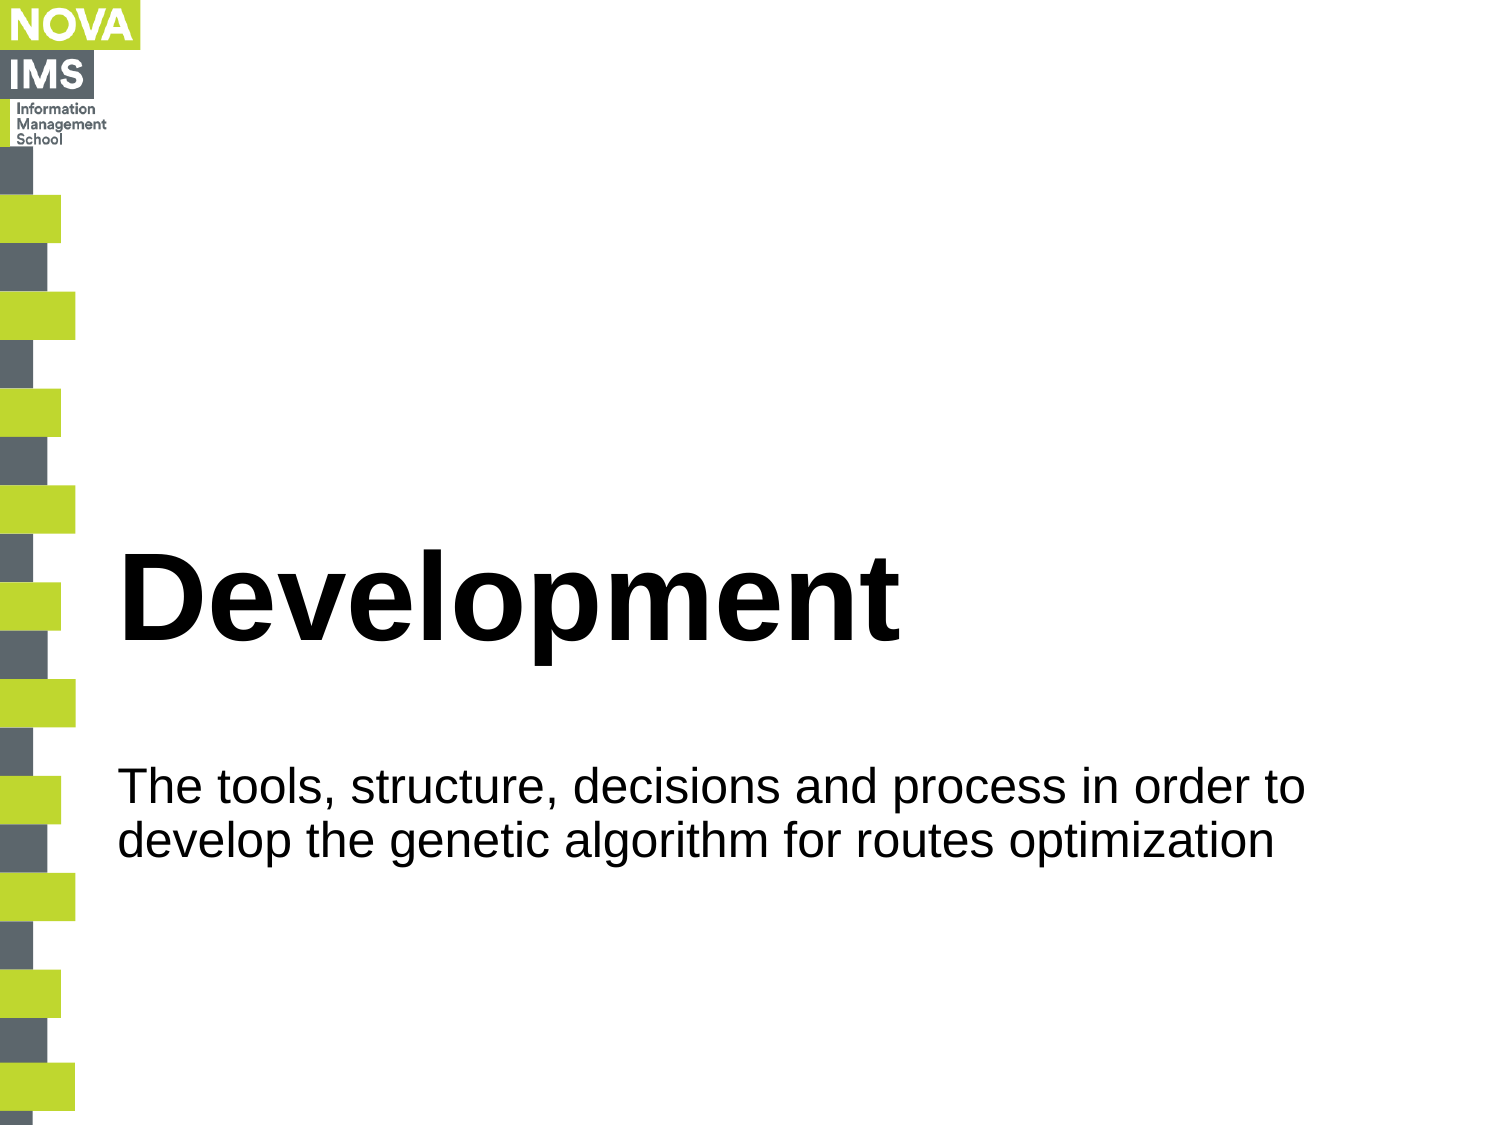

# Development
The tools, structure, decisions and process in order to develop the genetic algorithm for routes optimization